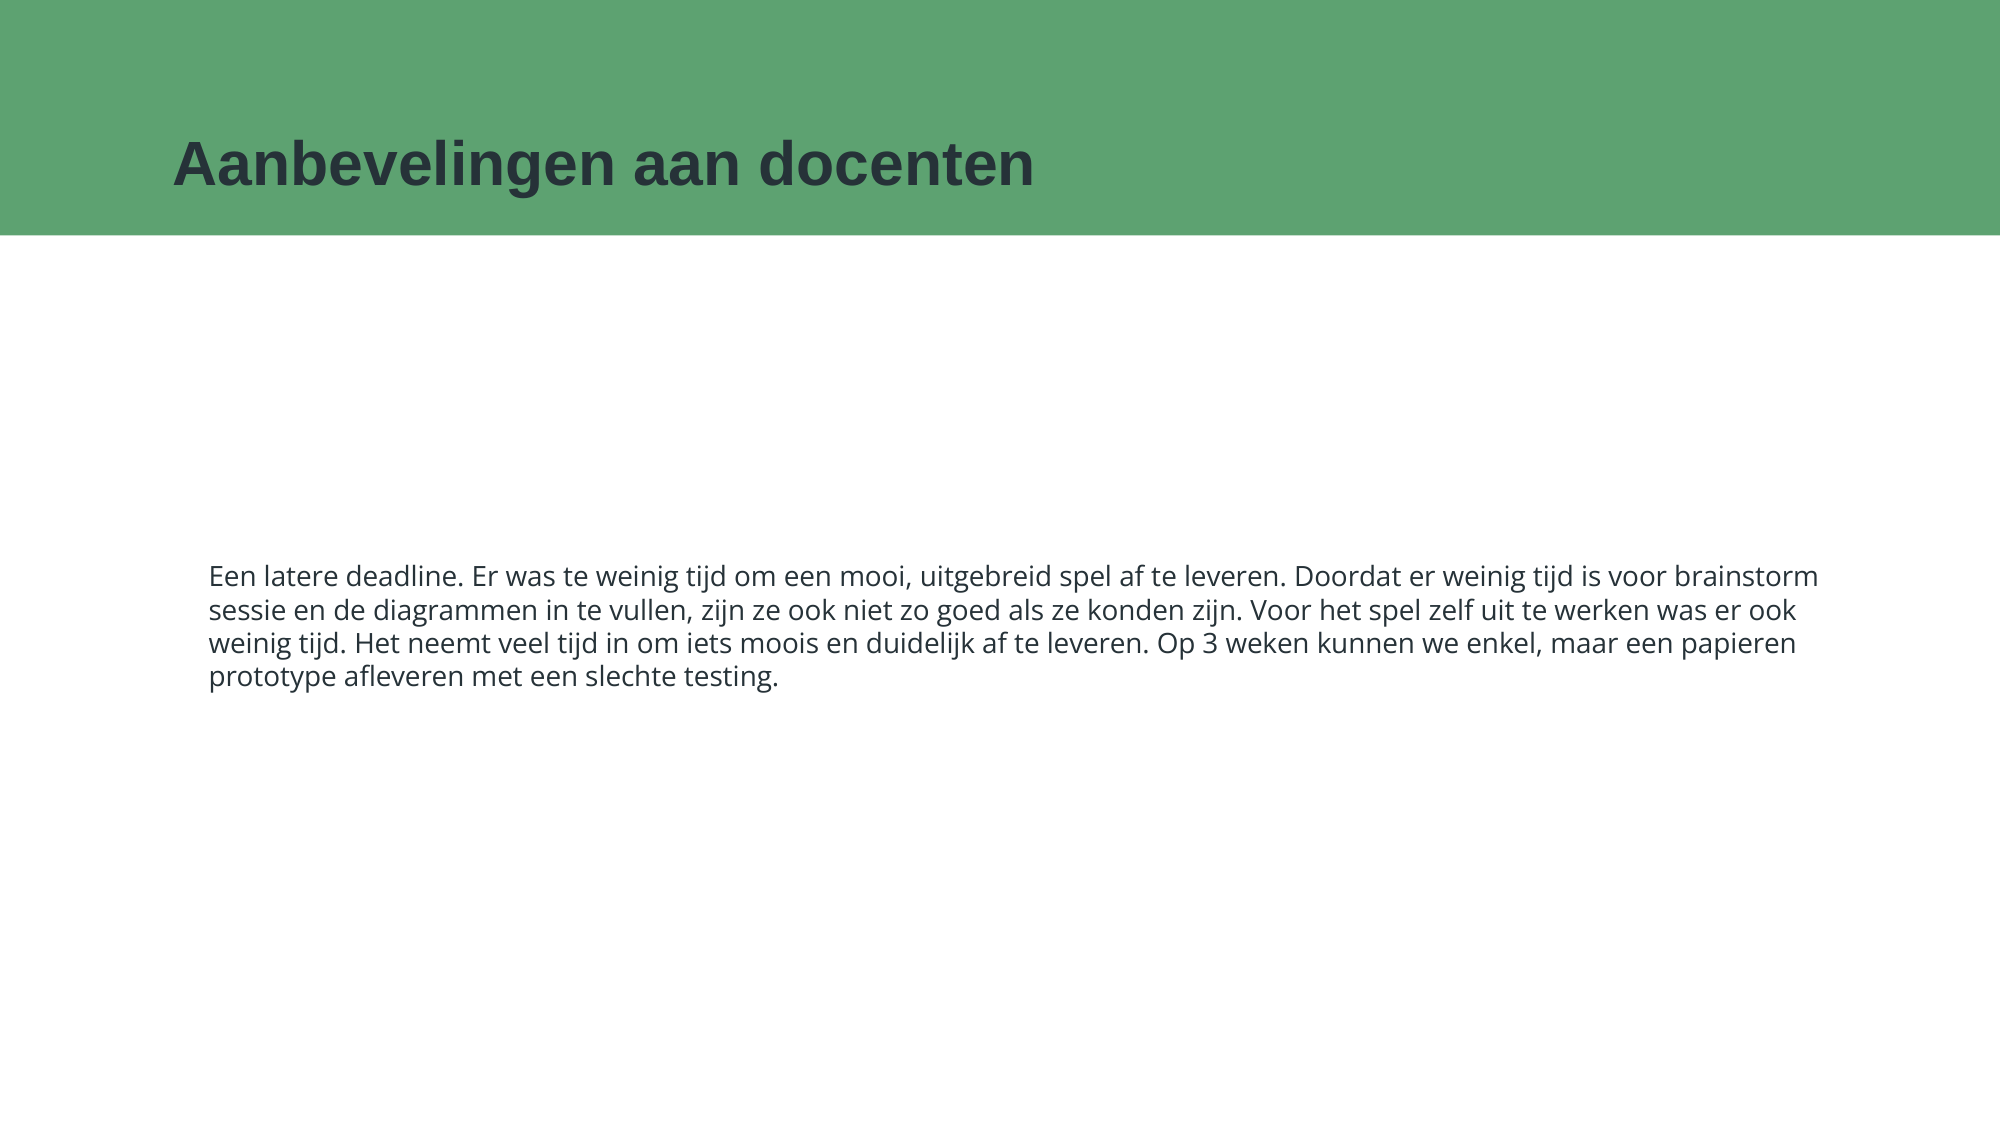

# Aanbevelingen aan docenten
Een latere deadline. Er was te weinig tijd om een mooi, uitgebreid spel af te leveren. Doordat er weinig tijd is voor brainstorm sessie en de diagrammen in te vullen, zijn ze ook niet zo goed als ze konden zijn. Voor het spel zelf uit te werken was er ook weinig tijd. Het neemt veel tijd in om iets moois en duidelijk af te leveren. Op 3 weken kunnen we enkel, maar een papieren prototype afleveren met een slechte testing.